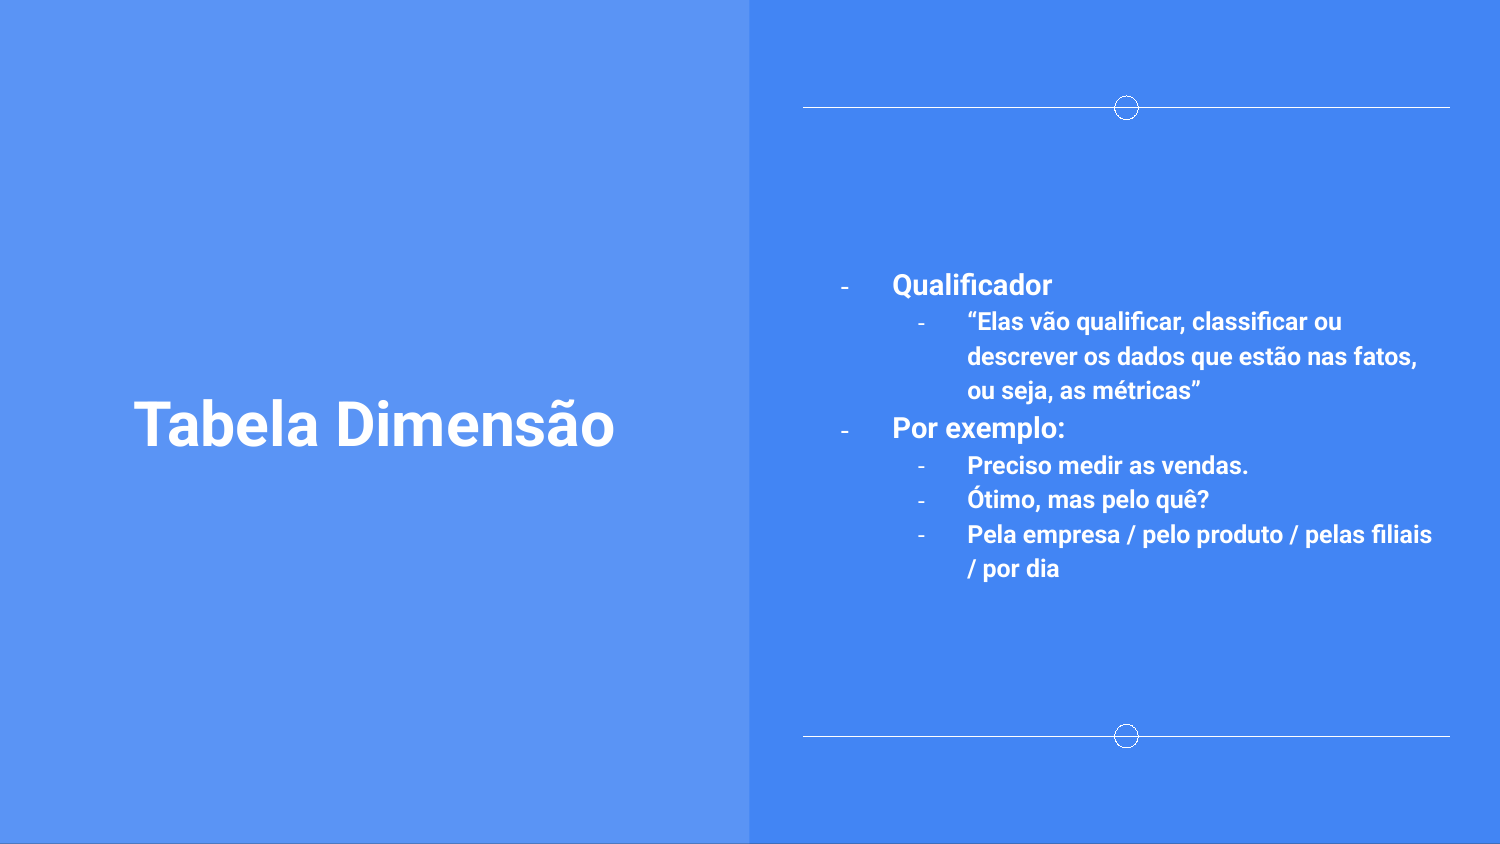

# Tabela Dimensão
Qualificador
“Elas vão qualificar, classificar ou descrever os dados que estão nas fatos, ou seja, as métricas”
Por exemplo:
Preciso medir as vendas.
Ótimo, mas pelo quê?
Pela empresa / pelo produto / pelas filiais / por dia